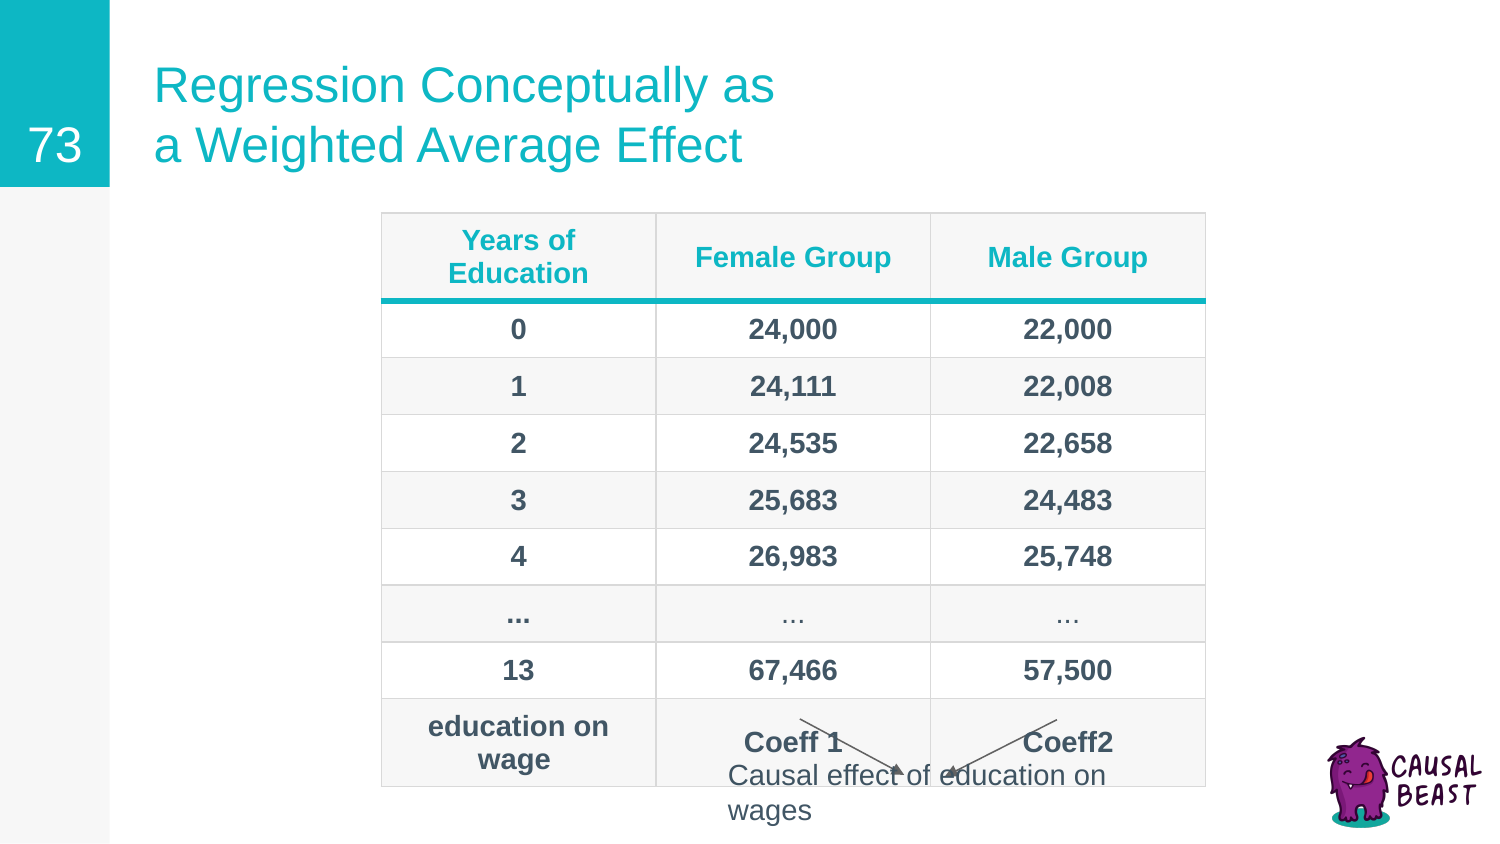

73
# Regression Conceptually as a Weighted Average Effect
| Years of Education | Female Group | Male Group |
| --- | --- | --- |
| 0 | 24,000 | 22,000 |
| 1 | 24,111 | 22,008 |
| 2 | 24,535 | 22,658 |
| 3 | 25,683 | 24,483 |
| 4 | 26,983 | 25,748 |
| ... | ... | ... |
| 13 | 67,466 | 57,500 |
| education on wage | Coeff 1 | Coeff2 |
Causal effect of education on wages